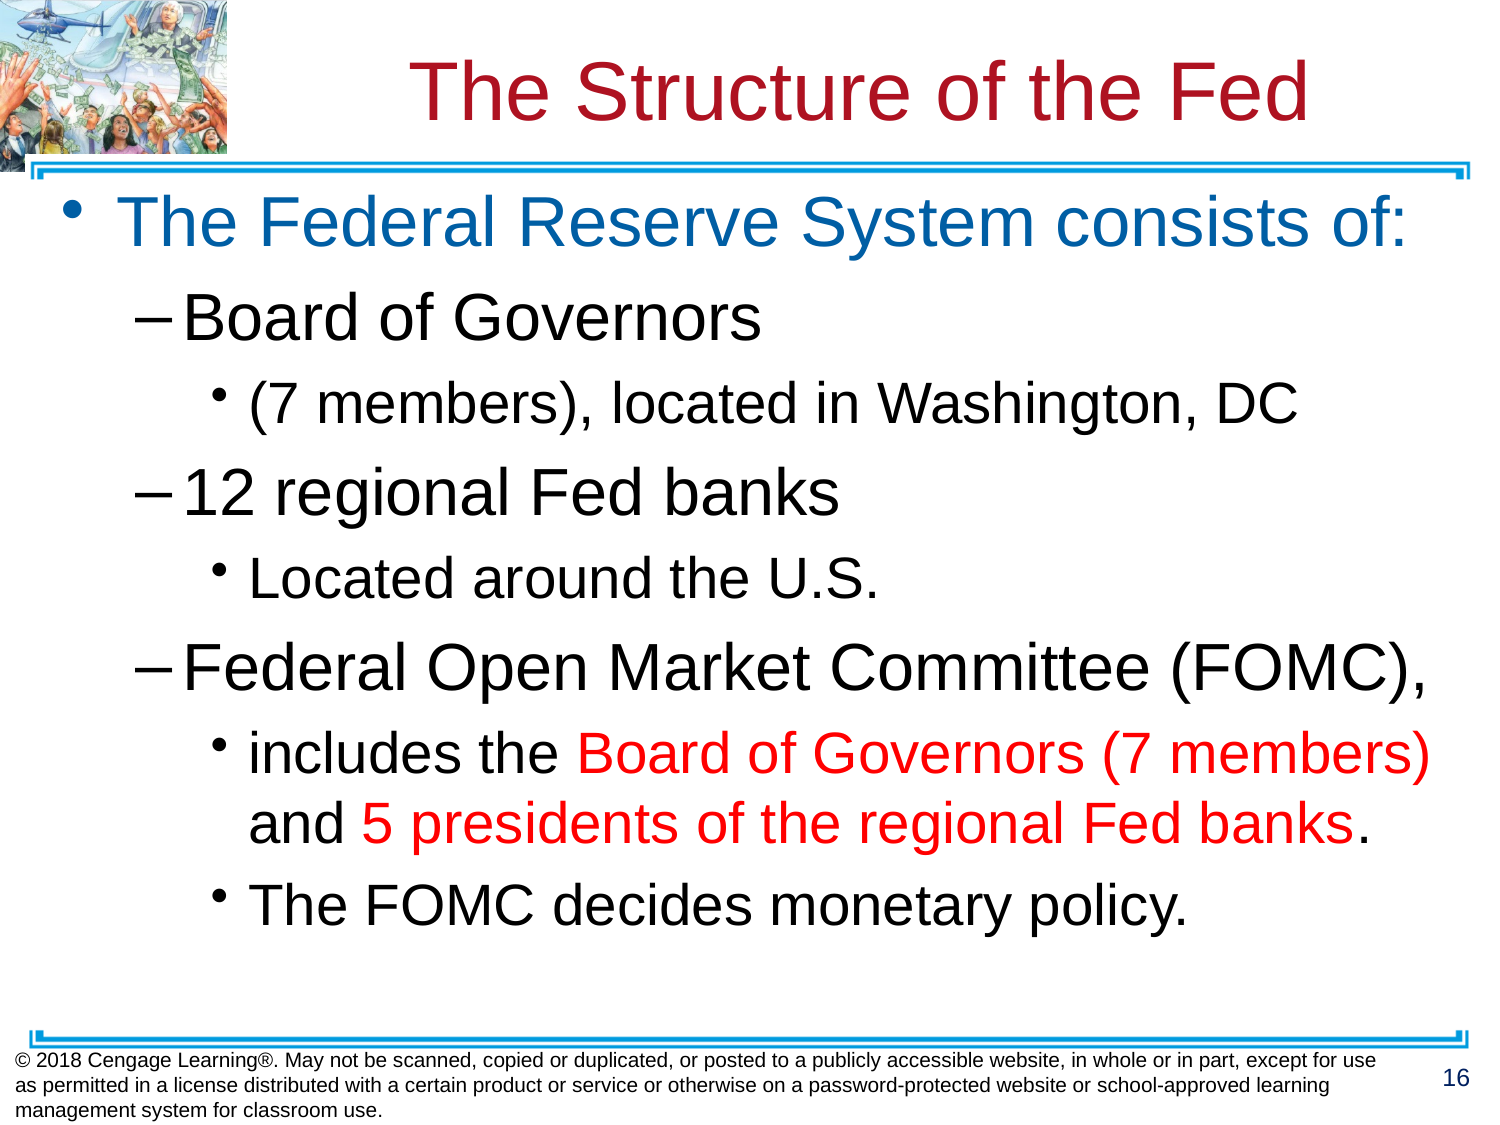

# The Structure of the Fed
The Federal Reserve System consists of:
Board of Governors
(7 members), located in Washington, DC
12 regional Fed banks
Located around the U.S.
Federal Open Market Committee (FOMC),
includes the Board of Governors (7 members) and 5 presidents of the regional Fed banks.
The FOMC decides monetary policy.
© 2018 Cengage Learning®. May not be scanned, copied or duplicated, or posted to a publicly accessible website, in whole or in part, except for use as permitted in a license distributed with a certain product or service or otherwise on a password-protected website or school-approved learning management system for classroom use.
16